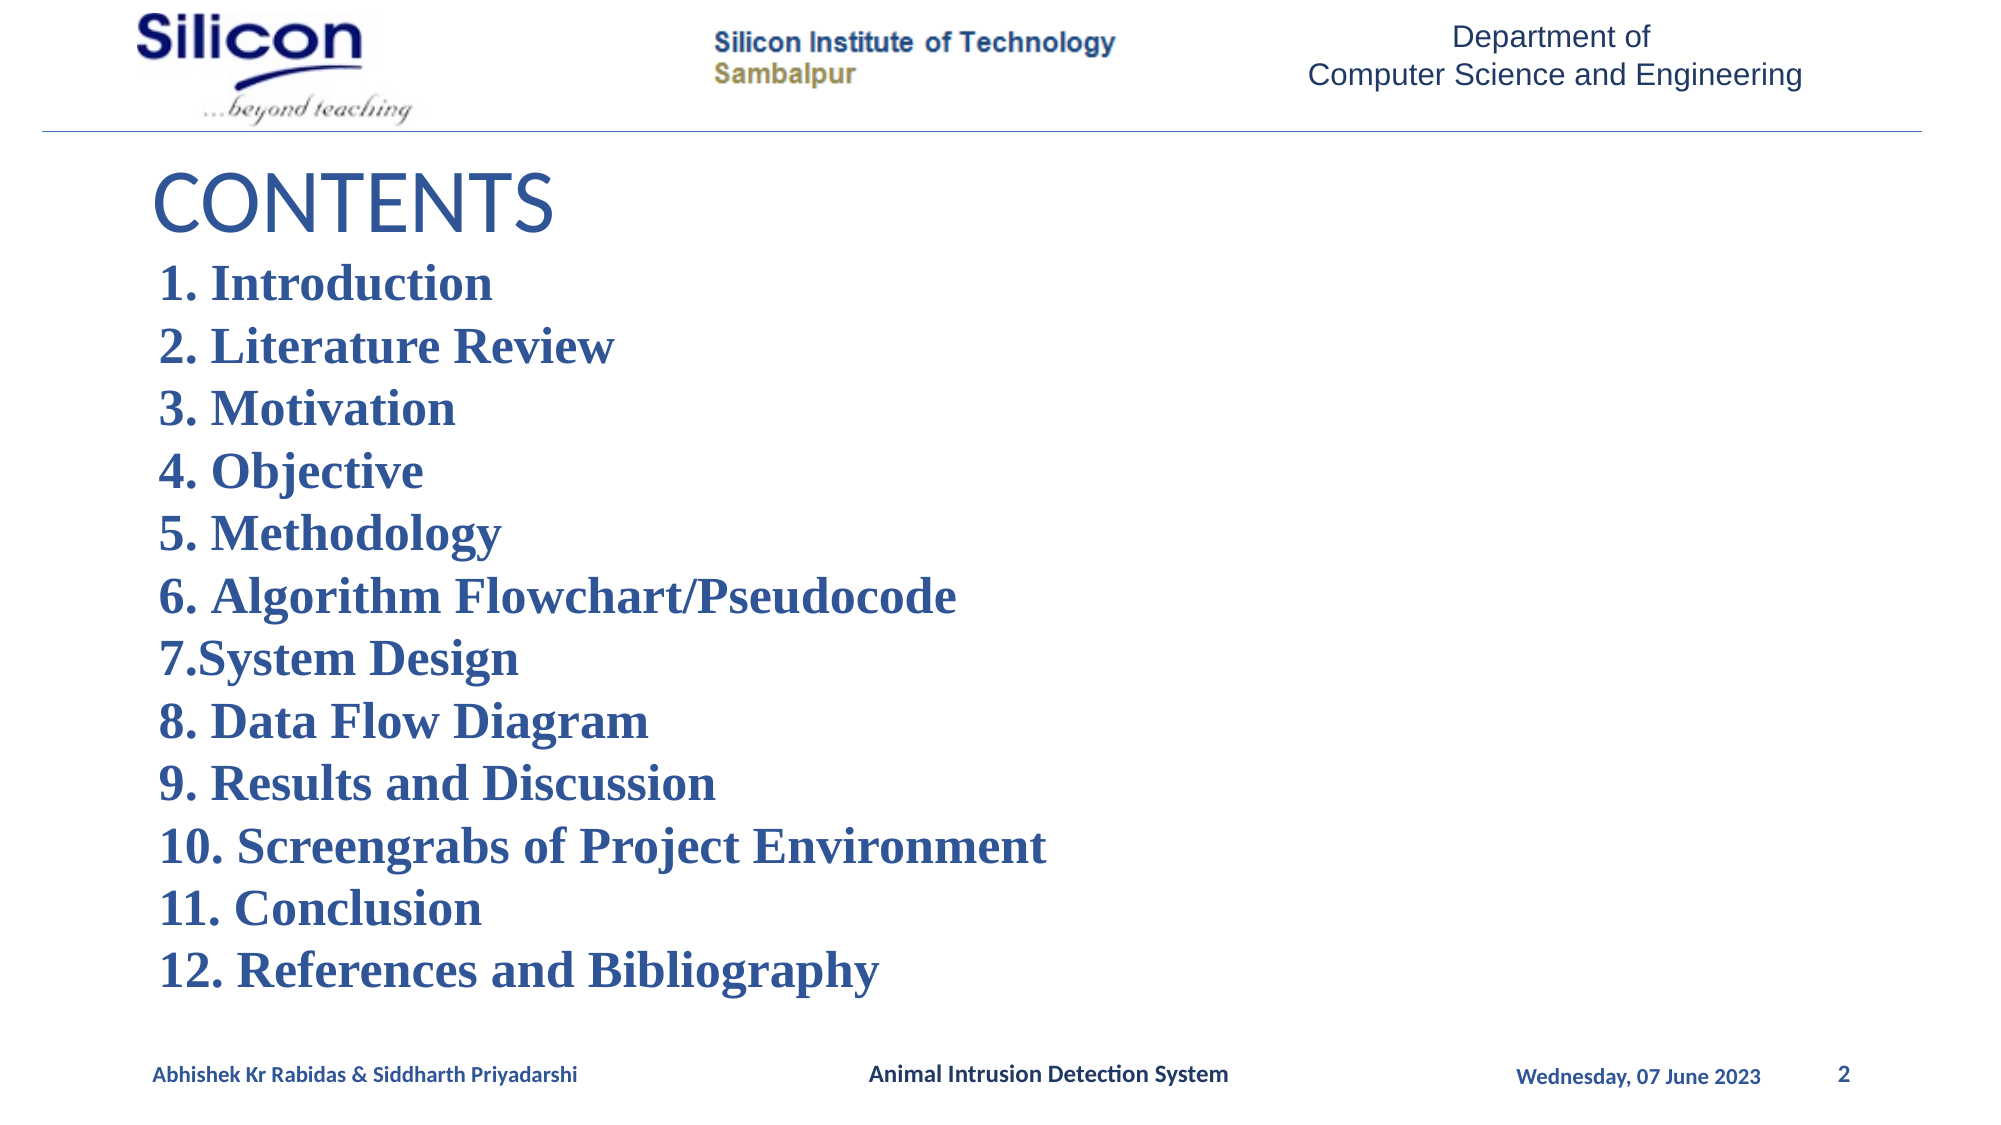

# CONTENTS
 Introduction
 Literature Review
 Motivation
 Objective
 Methodology
 Algorithm Flowchart/Pseudocode
System Design
 Data Flow Diagram
 Results and Discussion
 Screengrabs of Project Environment
 Conclusion
 References and Bibliography
Animal Intrusion Detection System
2